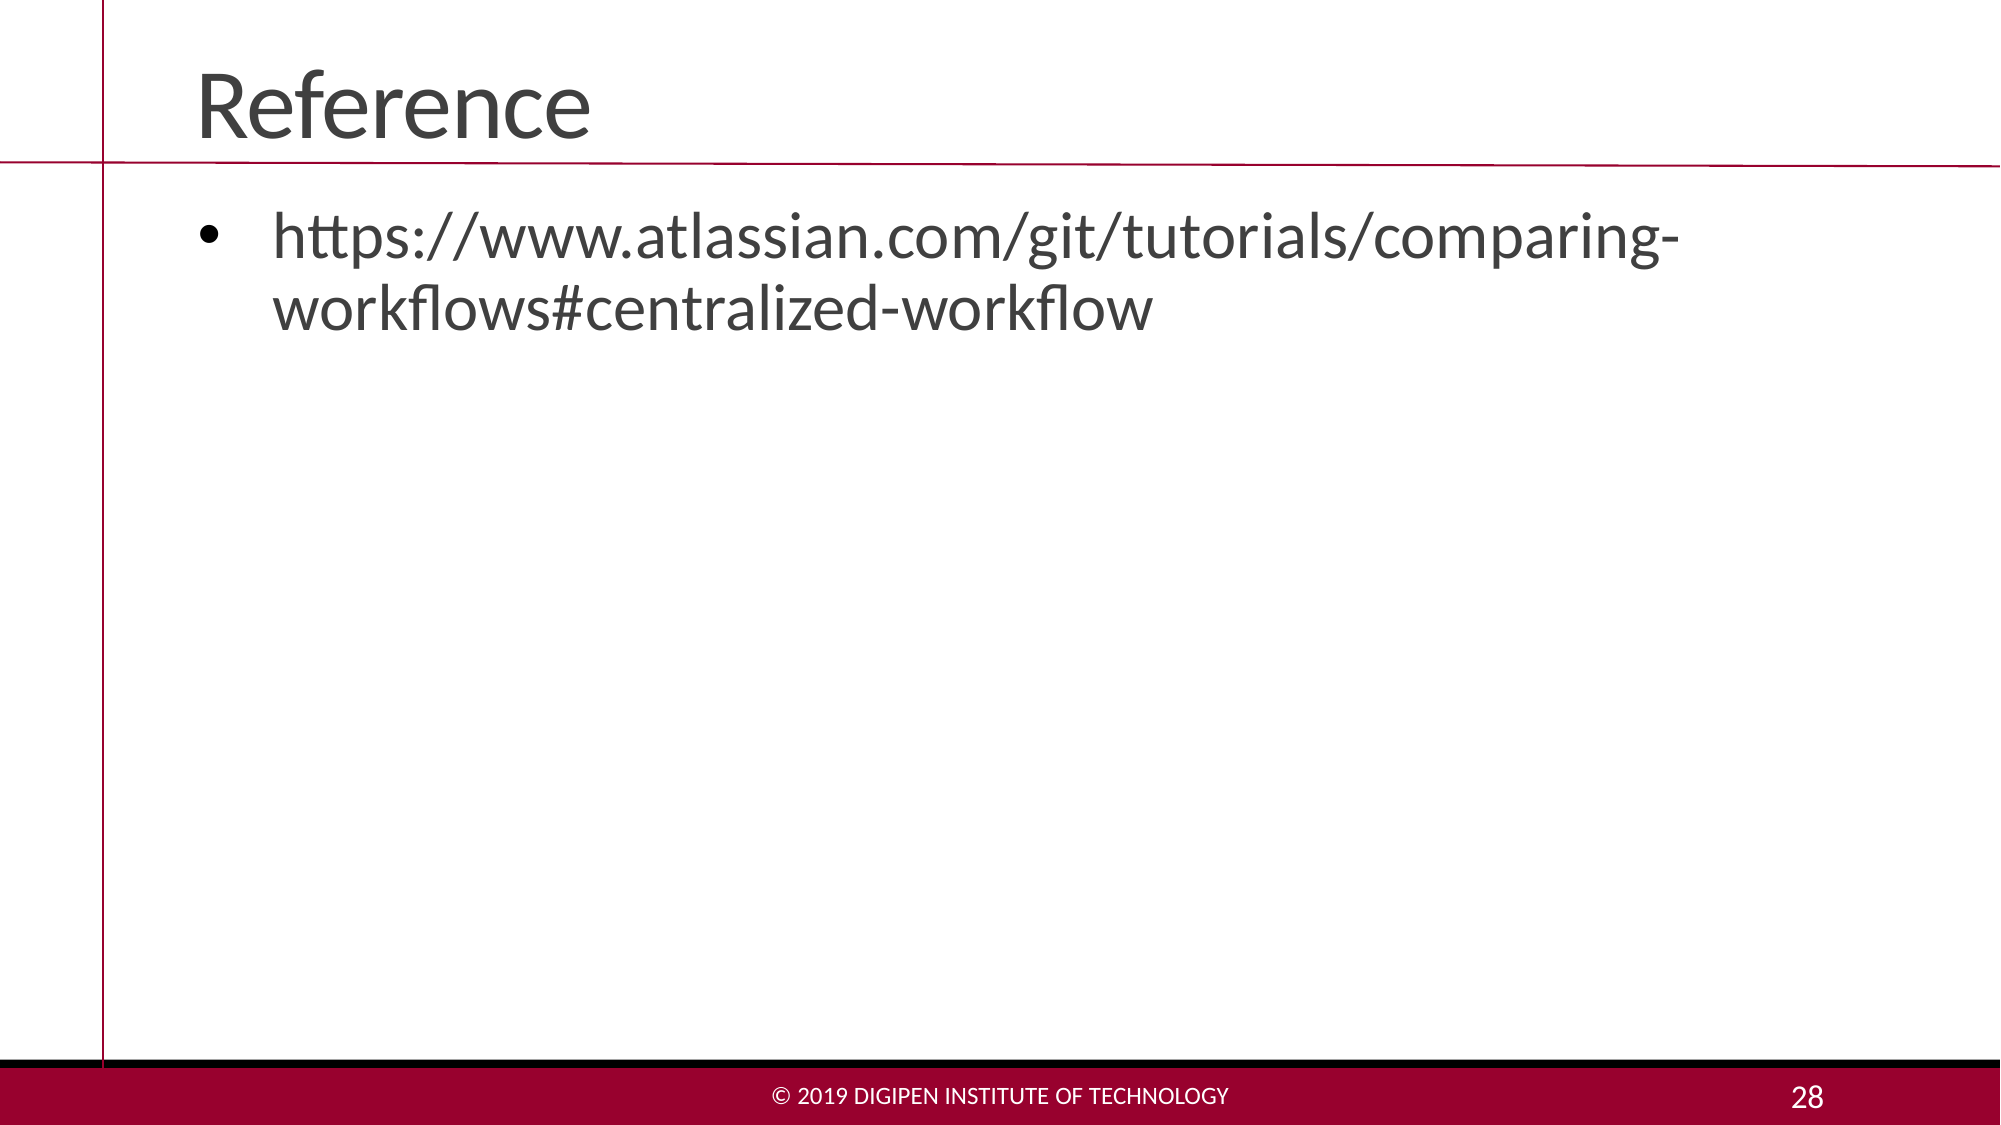

# Reference
https://www.atlassian.com/git/tutorials/comparing-workflows#centralized-workflow
© 2019 DigiPen Institute of Technology
28